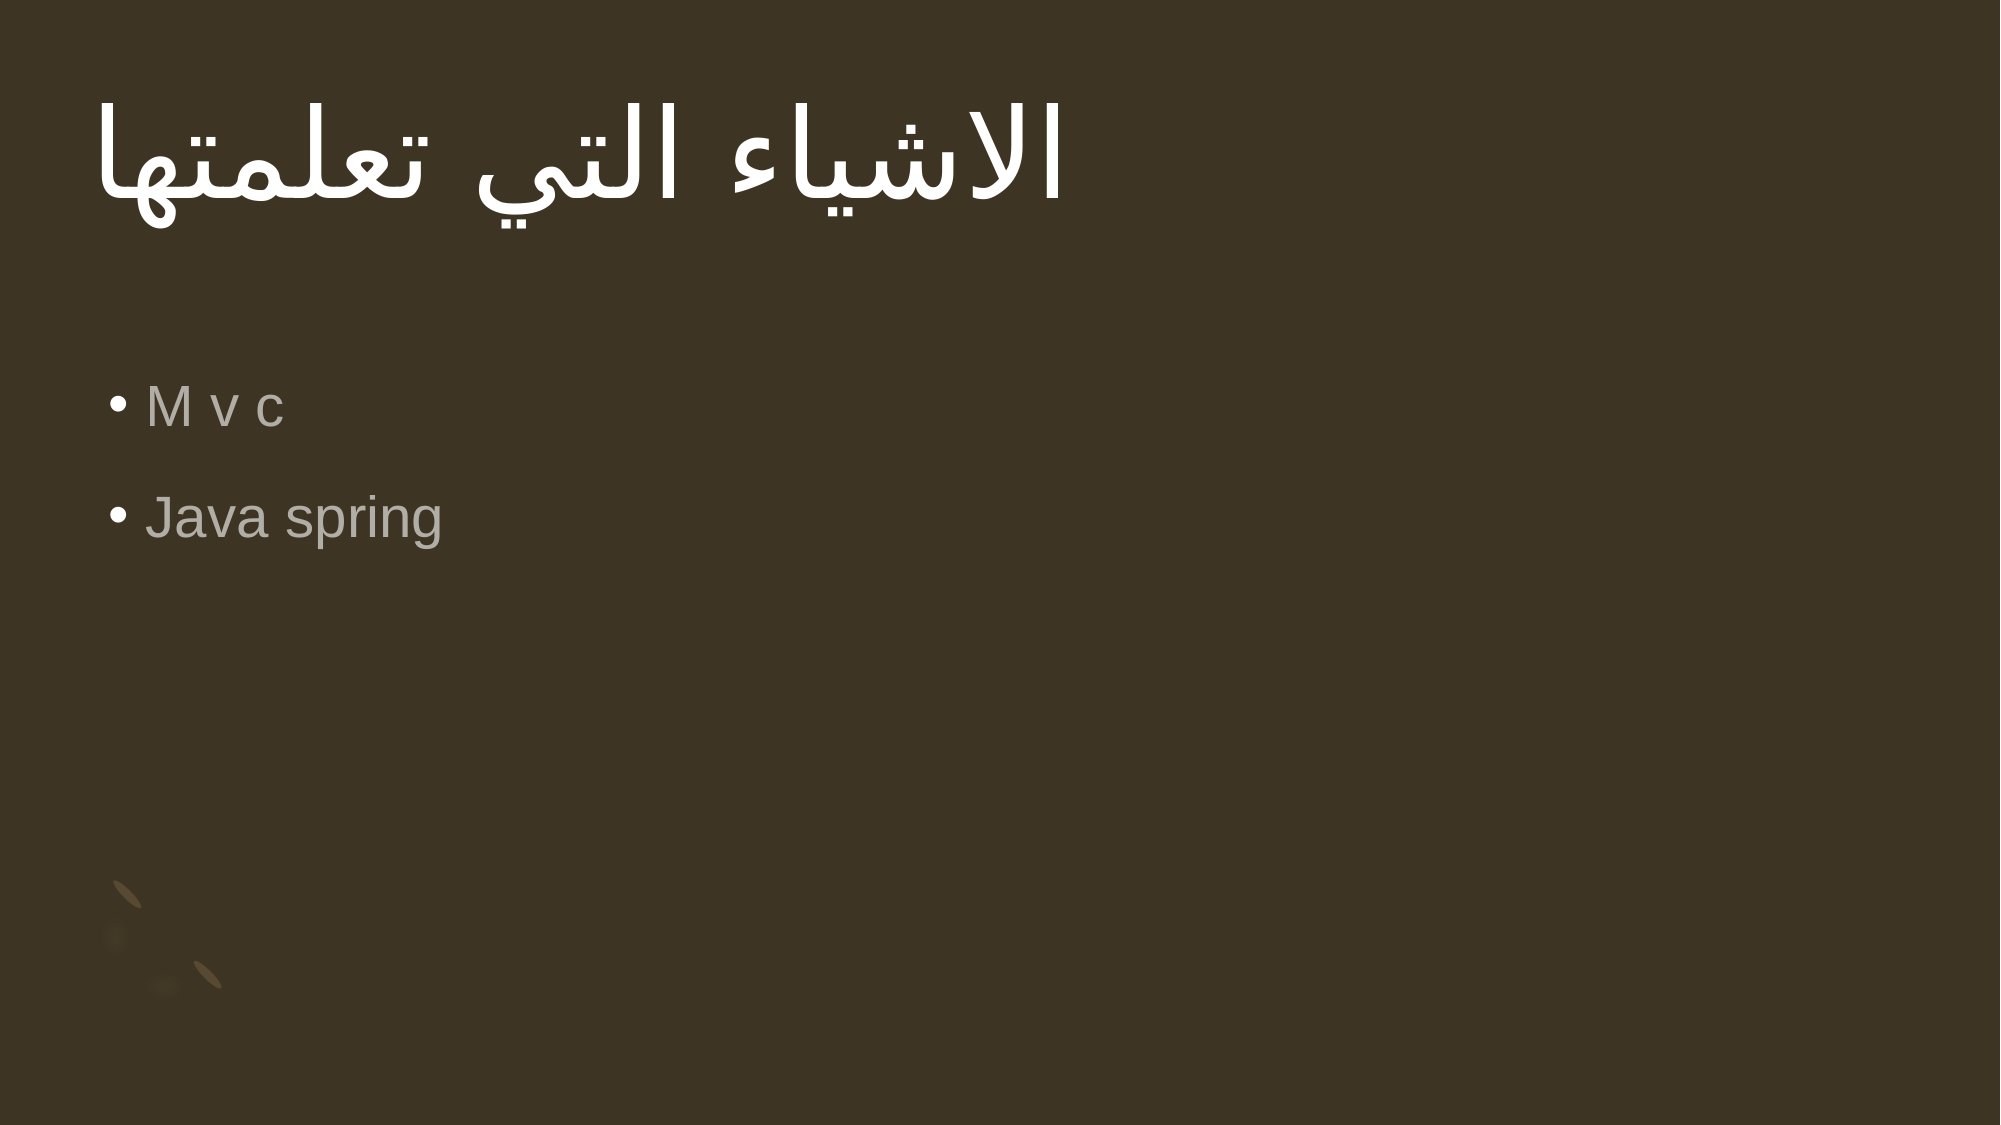

# الاشياء التي تعلمتها
M v c
Java spring